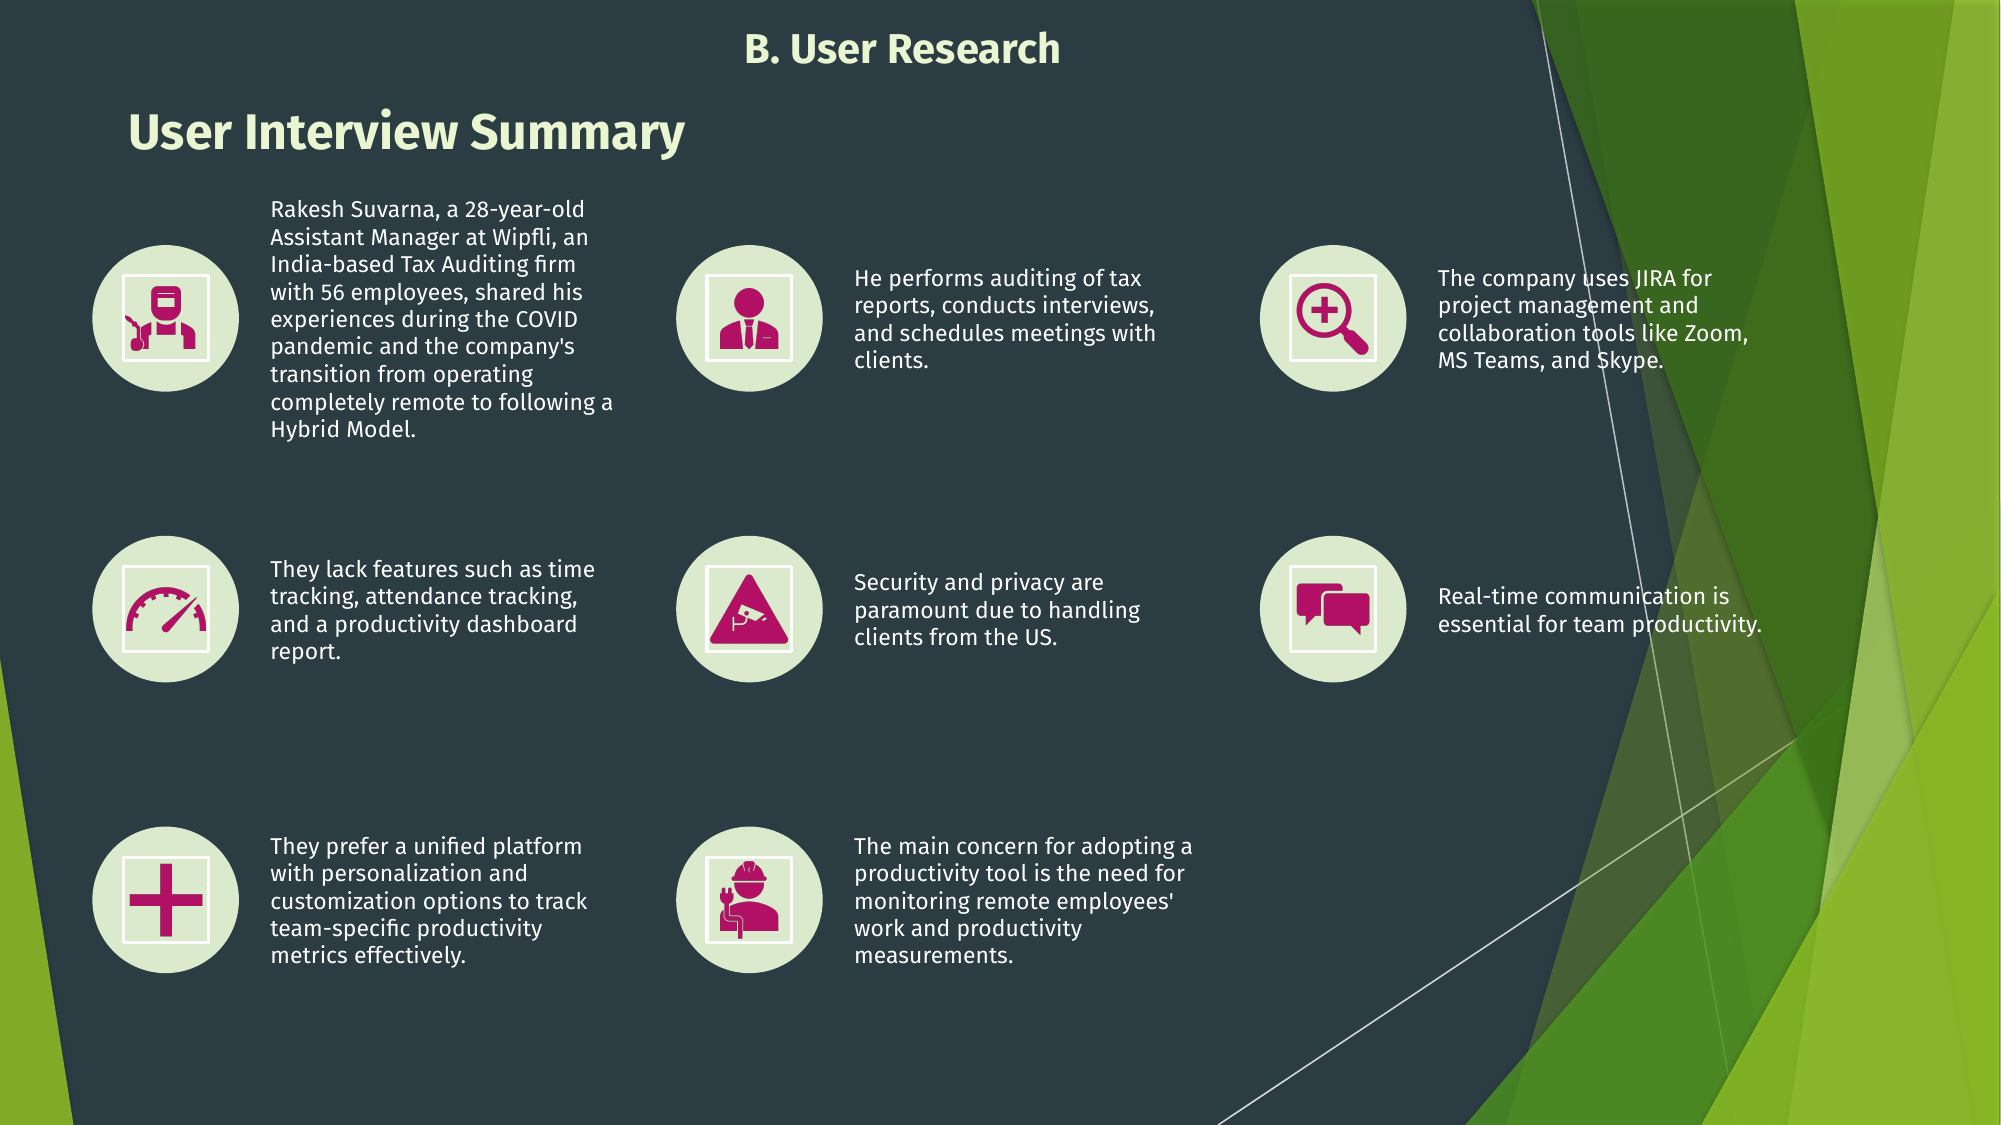

# B. User Research
User Interview Summary
Rakesh Suvarna, a 28-year-old Assistant Manager at Wipfli, an India-based Tax Auditing firm with 56 employees, shared his experiences during the COVID pandemic and the company's transition from operating completely remote to following a Hybrid Model.
He performs auditing of tax reports, conducts interviews, and schedules meetings with clients.
The company uses JIRA for project management and collaboration tools like Zoom, MS Teams, and Skype.
They lack features such as time tracking, attendance tracking, and a productivity dashboard report.
Security and privacy are paramount due to handling clients from the US.
Real-time communication is essential for team productivity.
They prefer a unified platform with personalization and customization options to track team-specific productivity metrics effectively.
The main concern for adopting a productivity tool is the need for monitoring remote employees' work and productivity measurements.